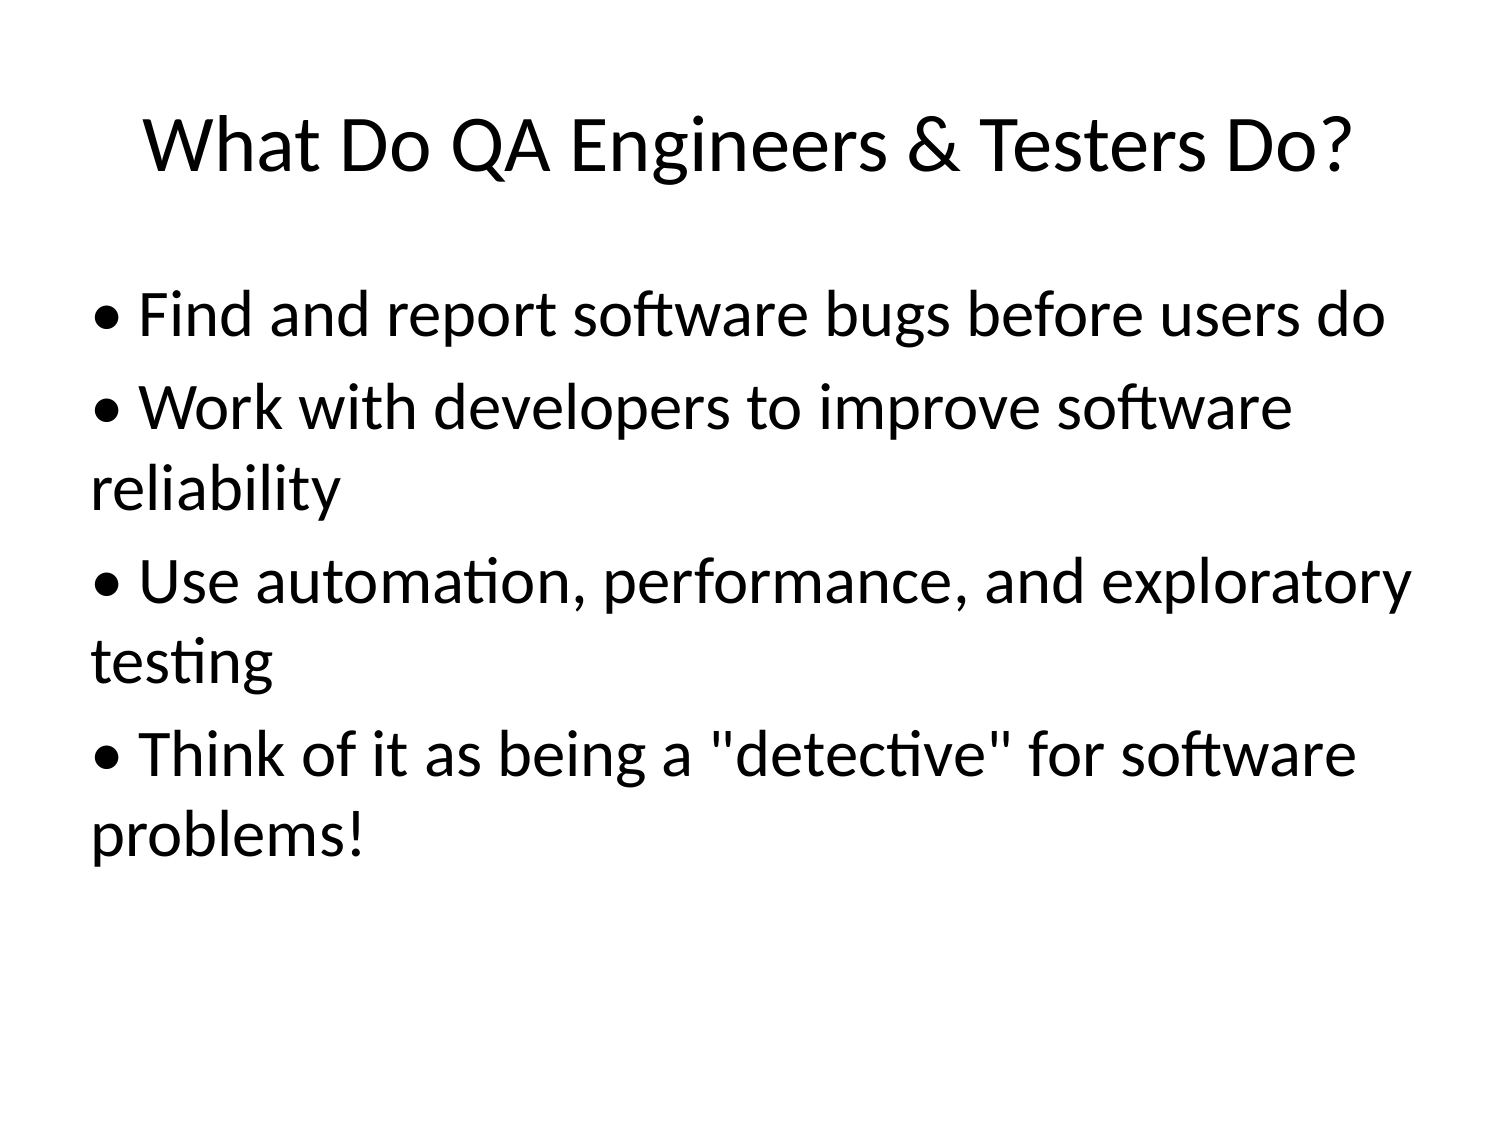

# What Do QA Engineers & Testers Do?
• Find and report software bugs before users do
• Work with developers to improve software reliability
• Use automation, performance, and exploratory testing
• Think of it as being a "detective" for software problems!